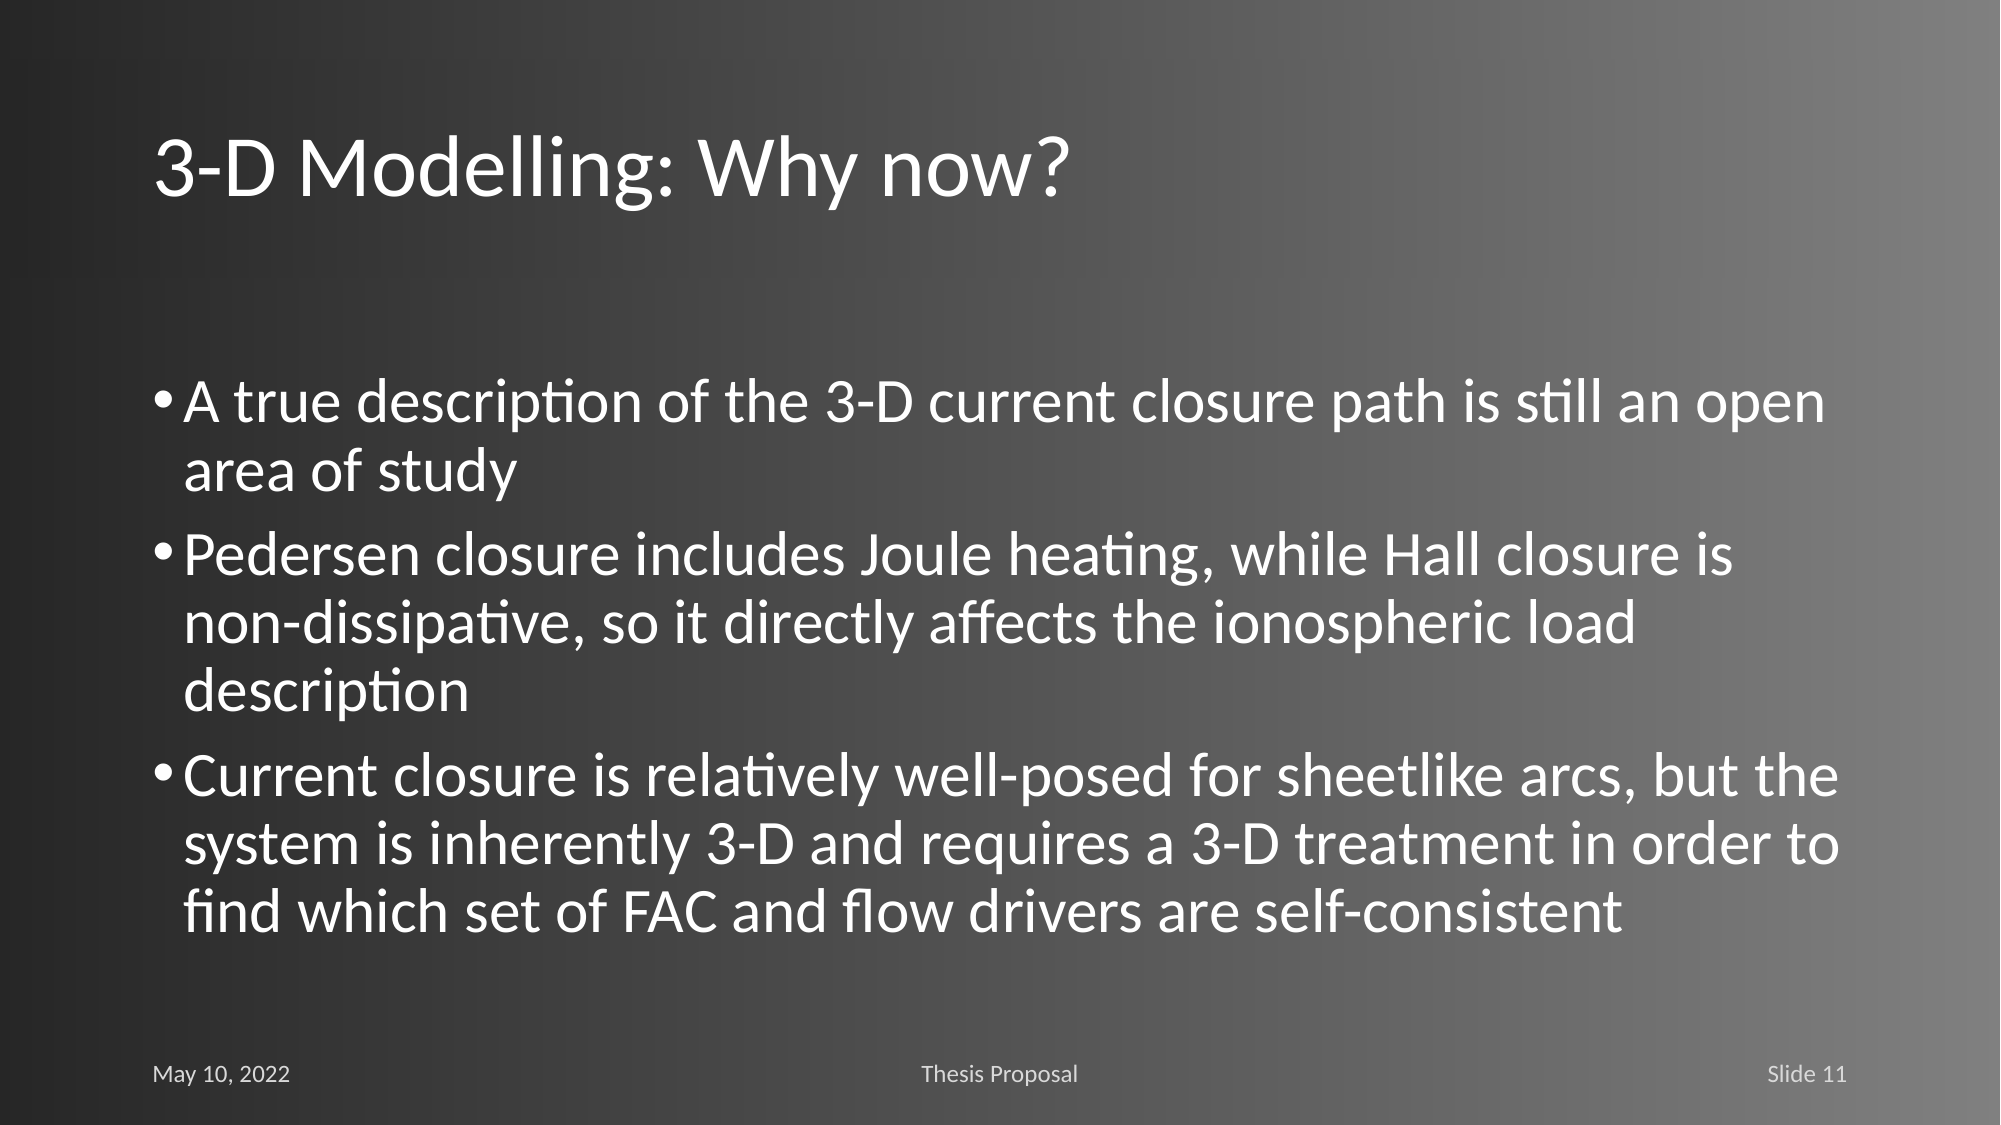

# 3-D Modelling: Why now?
A true description of the 3-D current closure path is still an open area of study
Pedersen closure includes Joule heating, while Hall closure is non-dissipative, so it directly affects the ionospheric load description
Current closure is relatively well-posed for sheetlike arcs, but the system is inherently 3-D and requires a 3-D treatment in order to find which set of FAC and flow drivers are self-consistent

May 10, 2022
Thesis Proposal
Slide 11